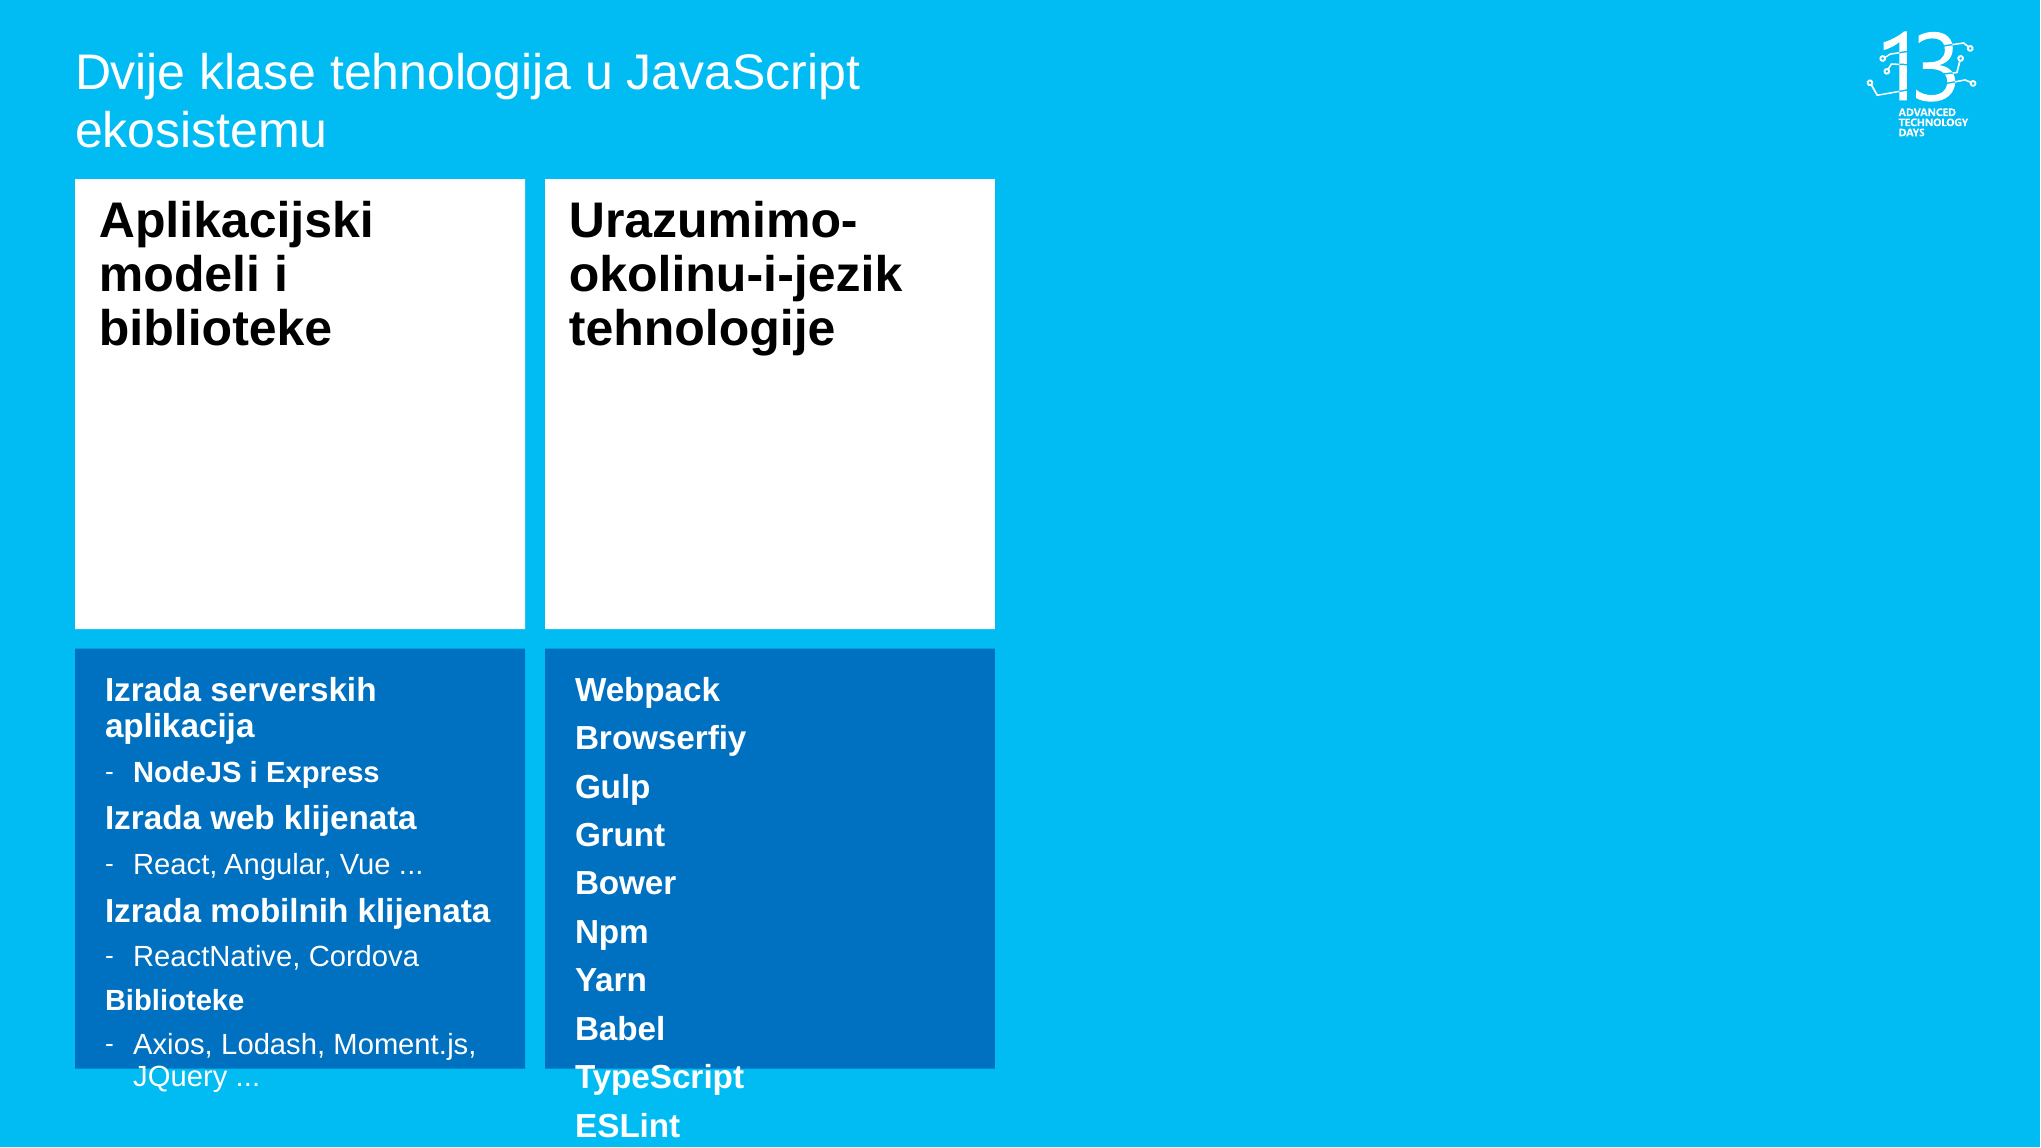

Dvije klase tehnologija u JavaScript ekosistemu
Aplikacijski modeli i biblioteke
Urazumimo-okolinu-i-jezik tehnologije
Izrada serverskih aplikacija
NodeJS i Express
Izrada web klijenata
React, Angular, Vue ...
Izrada mobilnih klijenata
ReactNative, Cordova
Biblioteke
Axios, Lodash, Moment.js, JQuery ...

Webpack
Browserfiy
Gulp
Grunt
Bower
Npm
Yarn
Babel
TypeScript
ESLint